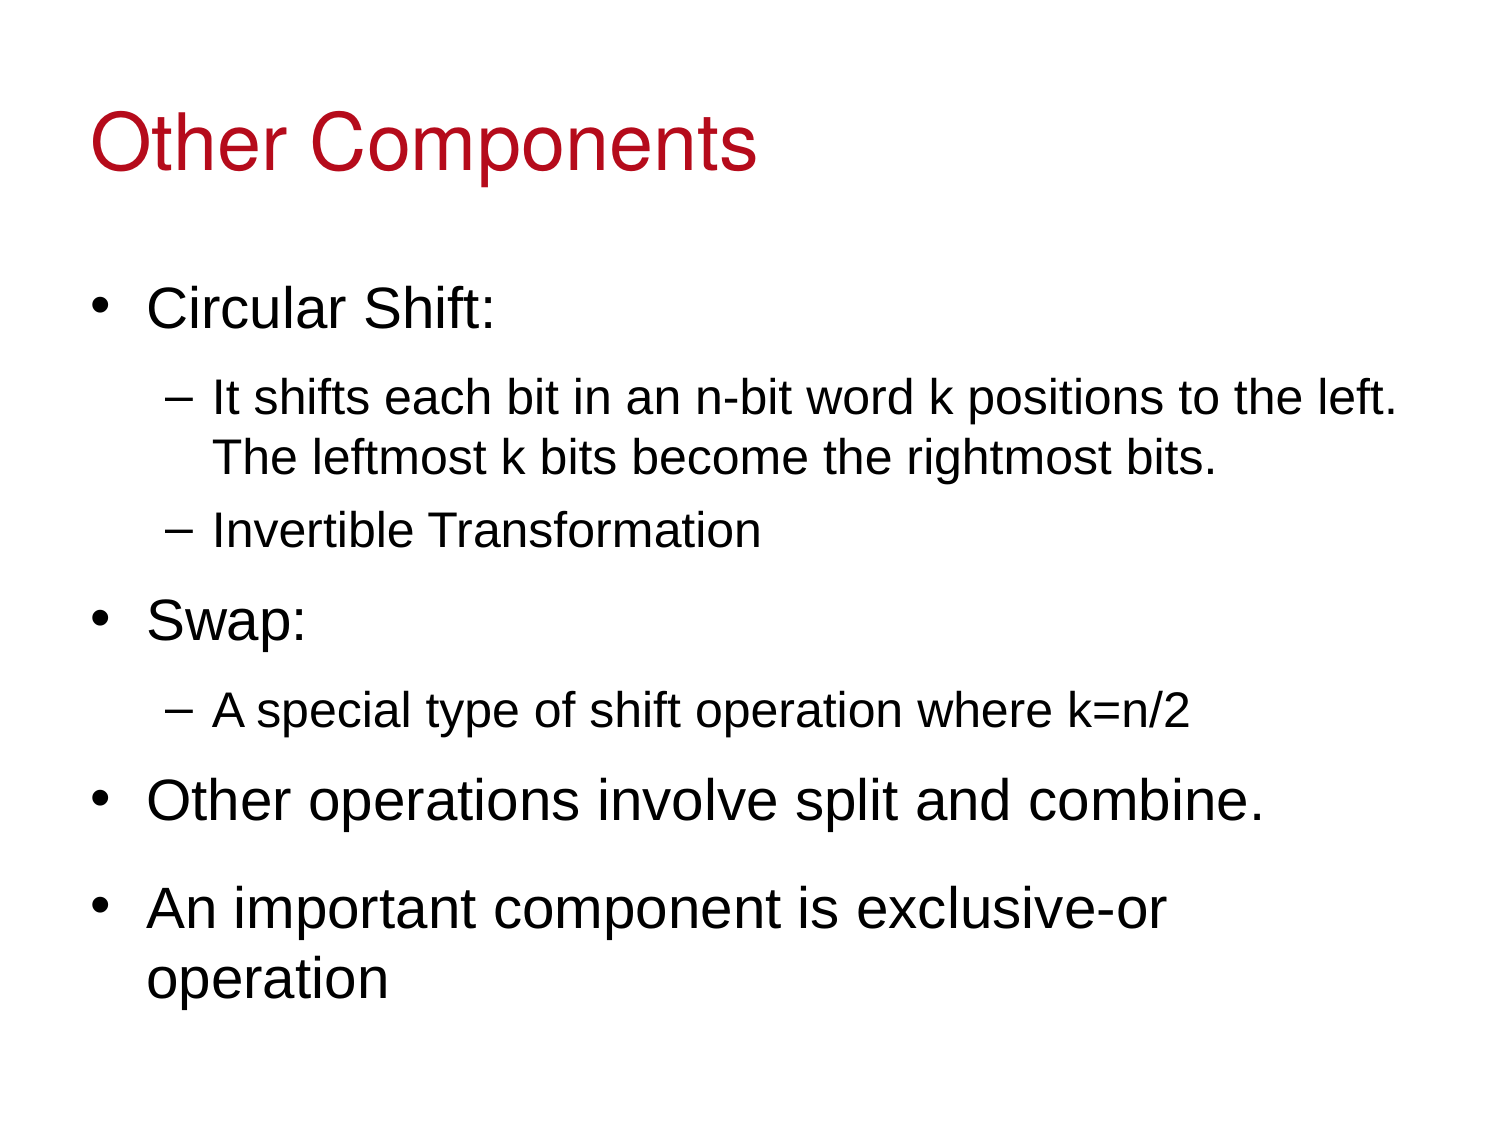

# Other Components
Circular Shift:
It shifts each bit in an n-bit word k positions to the left. The leftmost k bits become the rightmost bits.
Invertible Transformation
Swap:
A special type of shift operation where k=n/2
Other operations involve split and combine.
An important component is exclusive-or operation